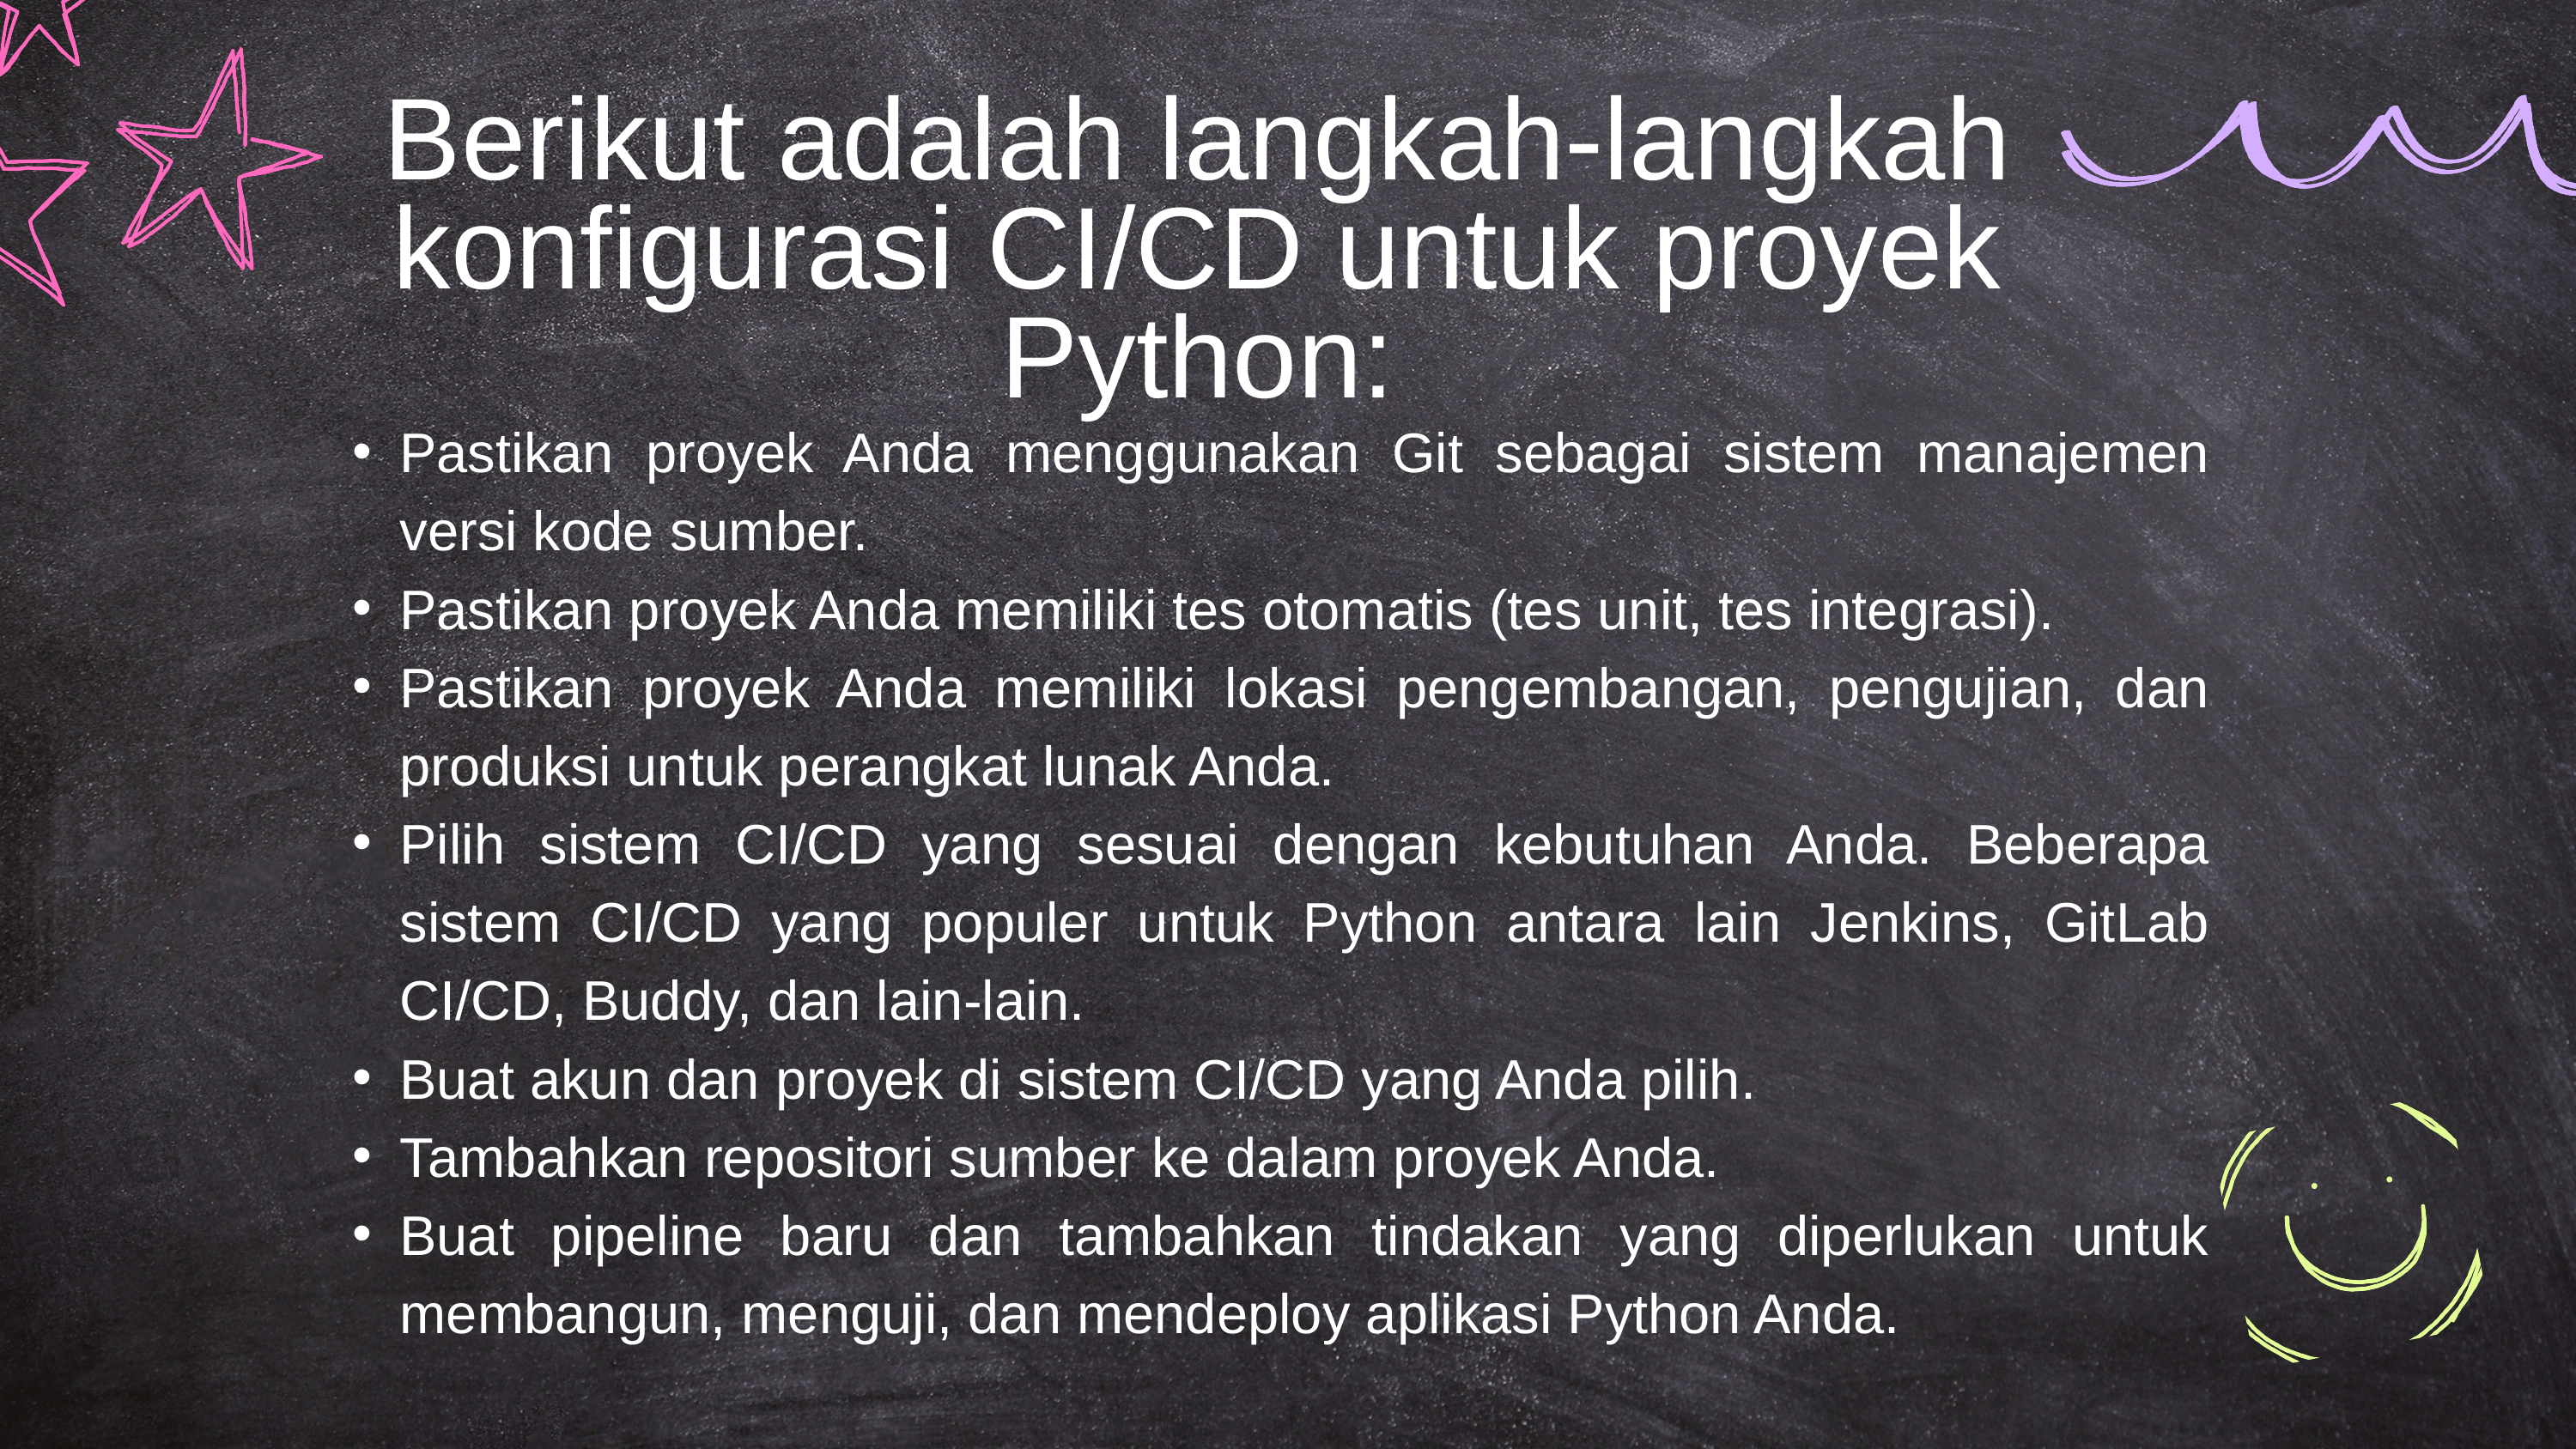

Berikut adalah langkah-langkah konfigurasi CI/CD untuk proyek Python:

Pastikan proyek Anda menggunakan Git sebagai sistem manajemen versi kode sumber.
Pastikan proyek Anda memiliki tes otomatis (tes unit, tes integrasi).
Pastikan proyek Anda memiliki lokasi pengembangan, pengujian, dan produksi untuk perangkat lunak Anda.
Pilih sistem CI/CD yang sesuai dengan kebutuhan Anda. Beberapa sistem CI/CD yang populer untuk Python antara lain Jenkins, GitLab CI/CD, Buddy, dan lain-lain.
Buat akun dan proyek di sistem CI/CD yang Anda pilih.
Tambahkan repositori sumber ke dalam proyek Anda.
Buat pipeline baru dan tambahkan tindakan yang diperlukan untuk membangun, menguji, dan mendeploy aplikasi Python Anda.